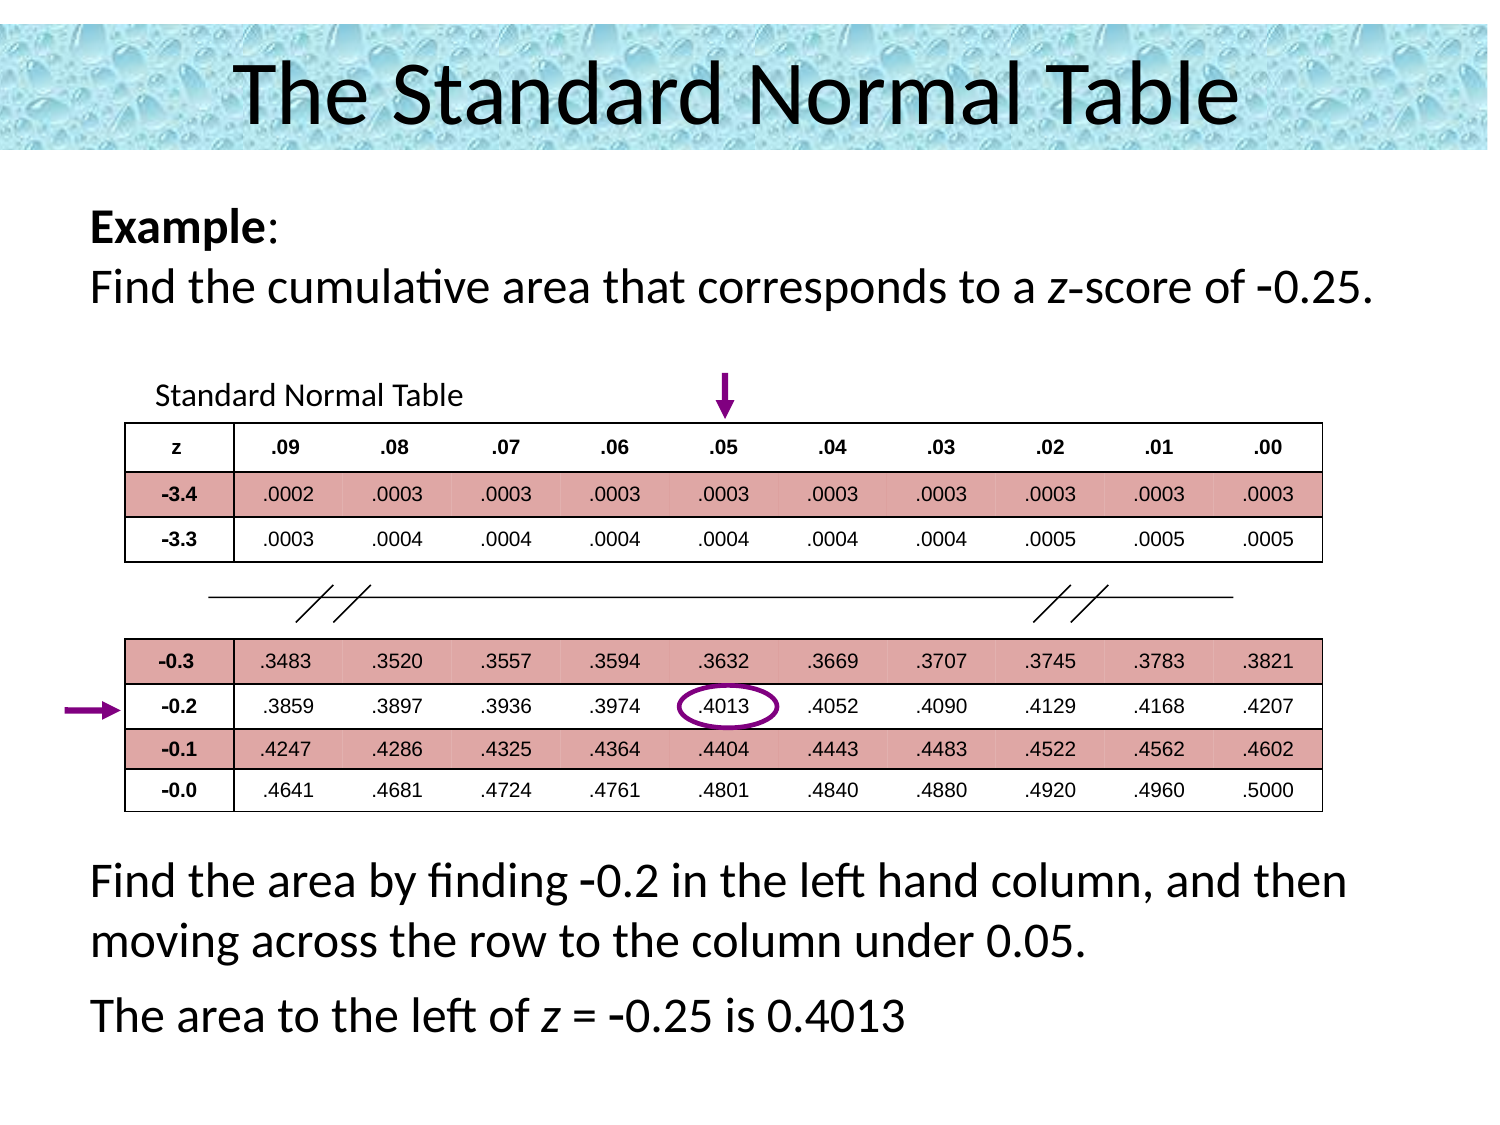

# The Standard Normal Table
Example:
Find the cumulative area that corresponds to a z-score of −0.25.
Standard Normal Table

| z | .09 | .08 | .07 | .06 | .05 | .04 | .03 | .02 | .01 | .00 |
| --- | --- | --- | --- | --- | --- | --- | --- | --- | --- | --- |
| −3.4 | .0002 | .0003 | .0003 | .0003 | .0003 | .0003 | .0003 | .0003 | .0003 | .0003 |
| −3.3 | .0003 | .0004 | .0004 | .0004 | .0004 | .0004 | .0004 | .0005 | .0005 | .0005 |

| −0.3 | .3483 | .3520 | .3557 | .3594 | .3632 | .3669 | .3707 | .3745 | .3783 | .3821 |
| --- | --- | --- | --- | --- | --- | --- | --- | --- | --- | --- |
| −0.2 | .3859 | .3897 | .3936 | .3974 | .4013 | .4052 | .4090 | .4129 | .4168 | .4207 |
| −0.1 | .4247 | .4286 | .4325 | .4364 | .4404 | .4443 | .4483 | .4522 | .4562 | .4602 |
| −0.0 | .4641 | .4681 | .4724 | .4761 | .4801 | .4840 | .4880 | .4920 | .4960 | .5000 |

Find the area by finding −0.2 in the left hand column, and then moving across the row to the column under 0.05.
The area to the left of z = −0.25 is 0.4013